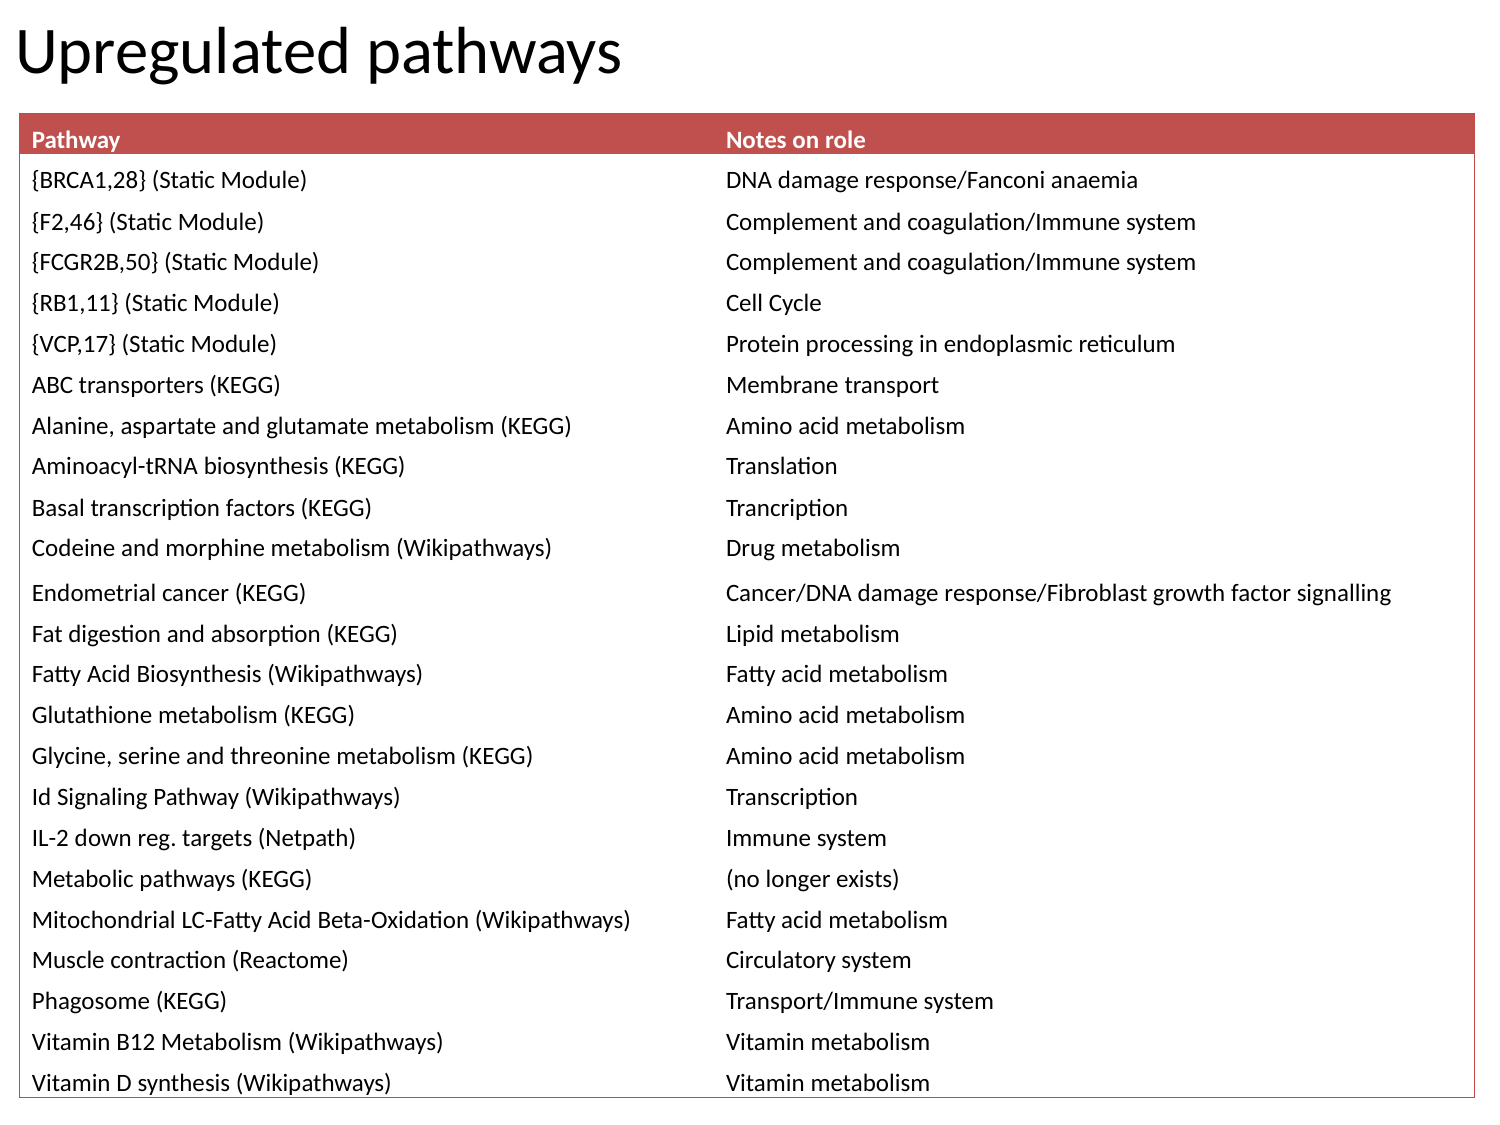

# Upregulated pathways
| Pathway | Notes on role |
| --- | --- |
| {BRCA1,28} (Static Module) | DNA damage response/Fanconi anaemia |
| {F2,46} (Static Module) | Complement and coagulation/Immune system |
| {FCGR2B,50} (Static Module) | Complement and coagulation/Immune system |
| {RB1,11} (Static Module) | Cell Cycle |
| {VCP,17} (Static Module) | Protein processing in endoplasmic reticulum |
| ABC transporters (KEGG) | Membrane transport |
| Alanine, aspartate and glutamate metabolism (KEGG) | Amino acid metabolism |
| Aminoacyl-tRNA biosynthesis (KEGG) | Translation |
| Basal transcription factors (KEGG) | Trancription |
| Codeine and morphine metabolism (Wikipathways) | Drug metabolism |
| Endometrial cancer (KEGG) | Cancer/DNA damage response/Fibroblast growth factor signalling |
| Fat digestion and absorption (KEGG) | Lipid metabolism |
| Fatty Acid Biosynthesis (Wikipathways) | Fatty acid metabolism |
| Glutathione metabolism (KEGG) | Amino acid metabolism |
| Glycine, serine and threonine metabolism (KEGG) | Amino acid metabolism |
| Id Signaling Pathway (Wikipathways) | Transcription |
| IL-2 down reg. targets (Netpath) | Immune system |
| Metabolic pathways (KEGG) | (no longer exists) |
| Mitochondrial LC-Fatty Acid Beta-Oxidation (Wikipathways) | Fatty acid metabolism |
| Muscle contraction (Reactome) | Circulatory system |
| Phagosome (KEGG) | Transport/Immune system |
| Vitamin B12 Metabolism (Wikipathways) | Vitamin metabolism |
| Vitamin D synthesis (Wikipathways) | Vitamin metabolism |